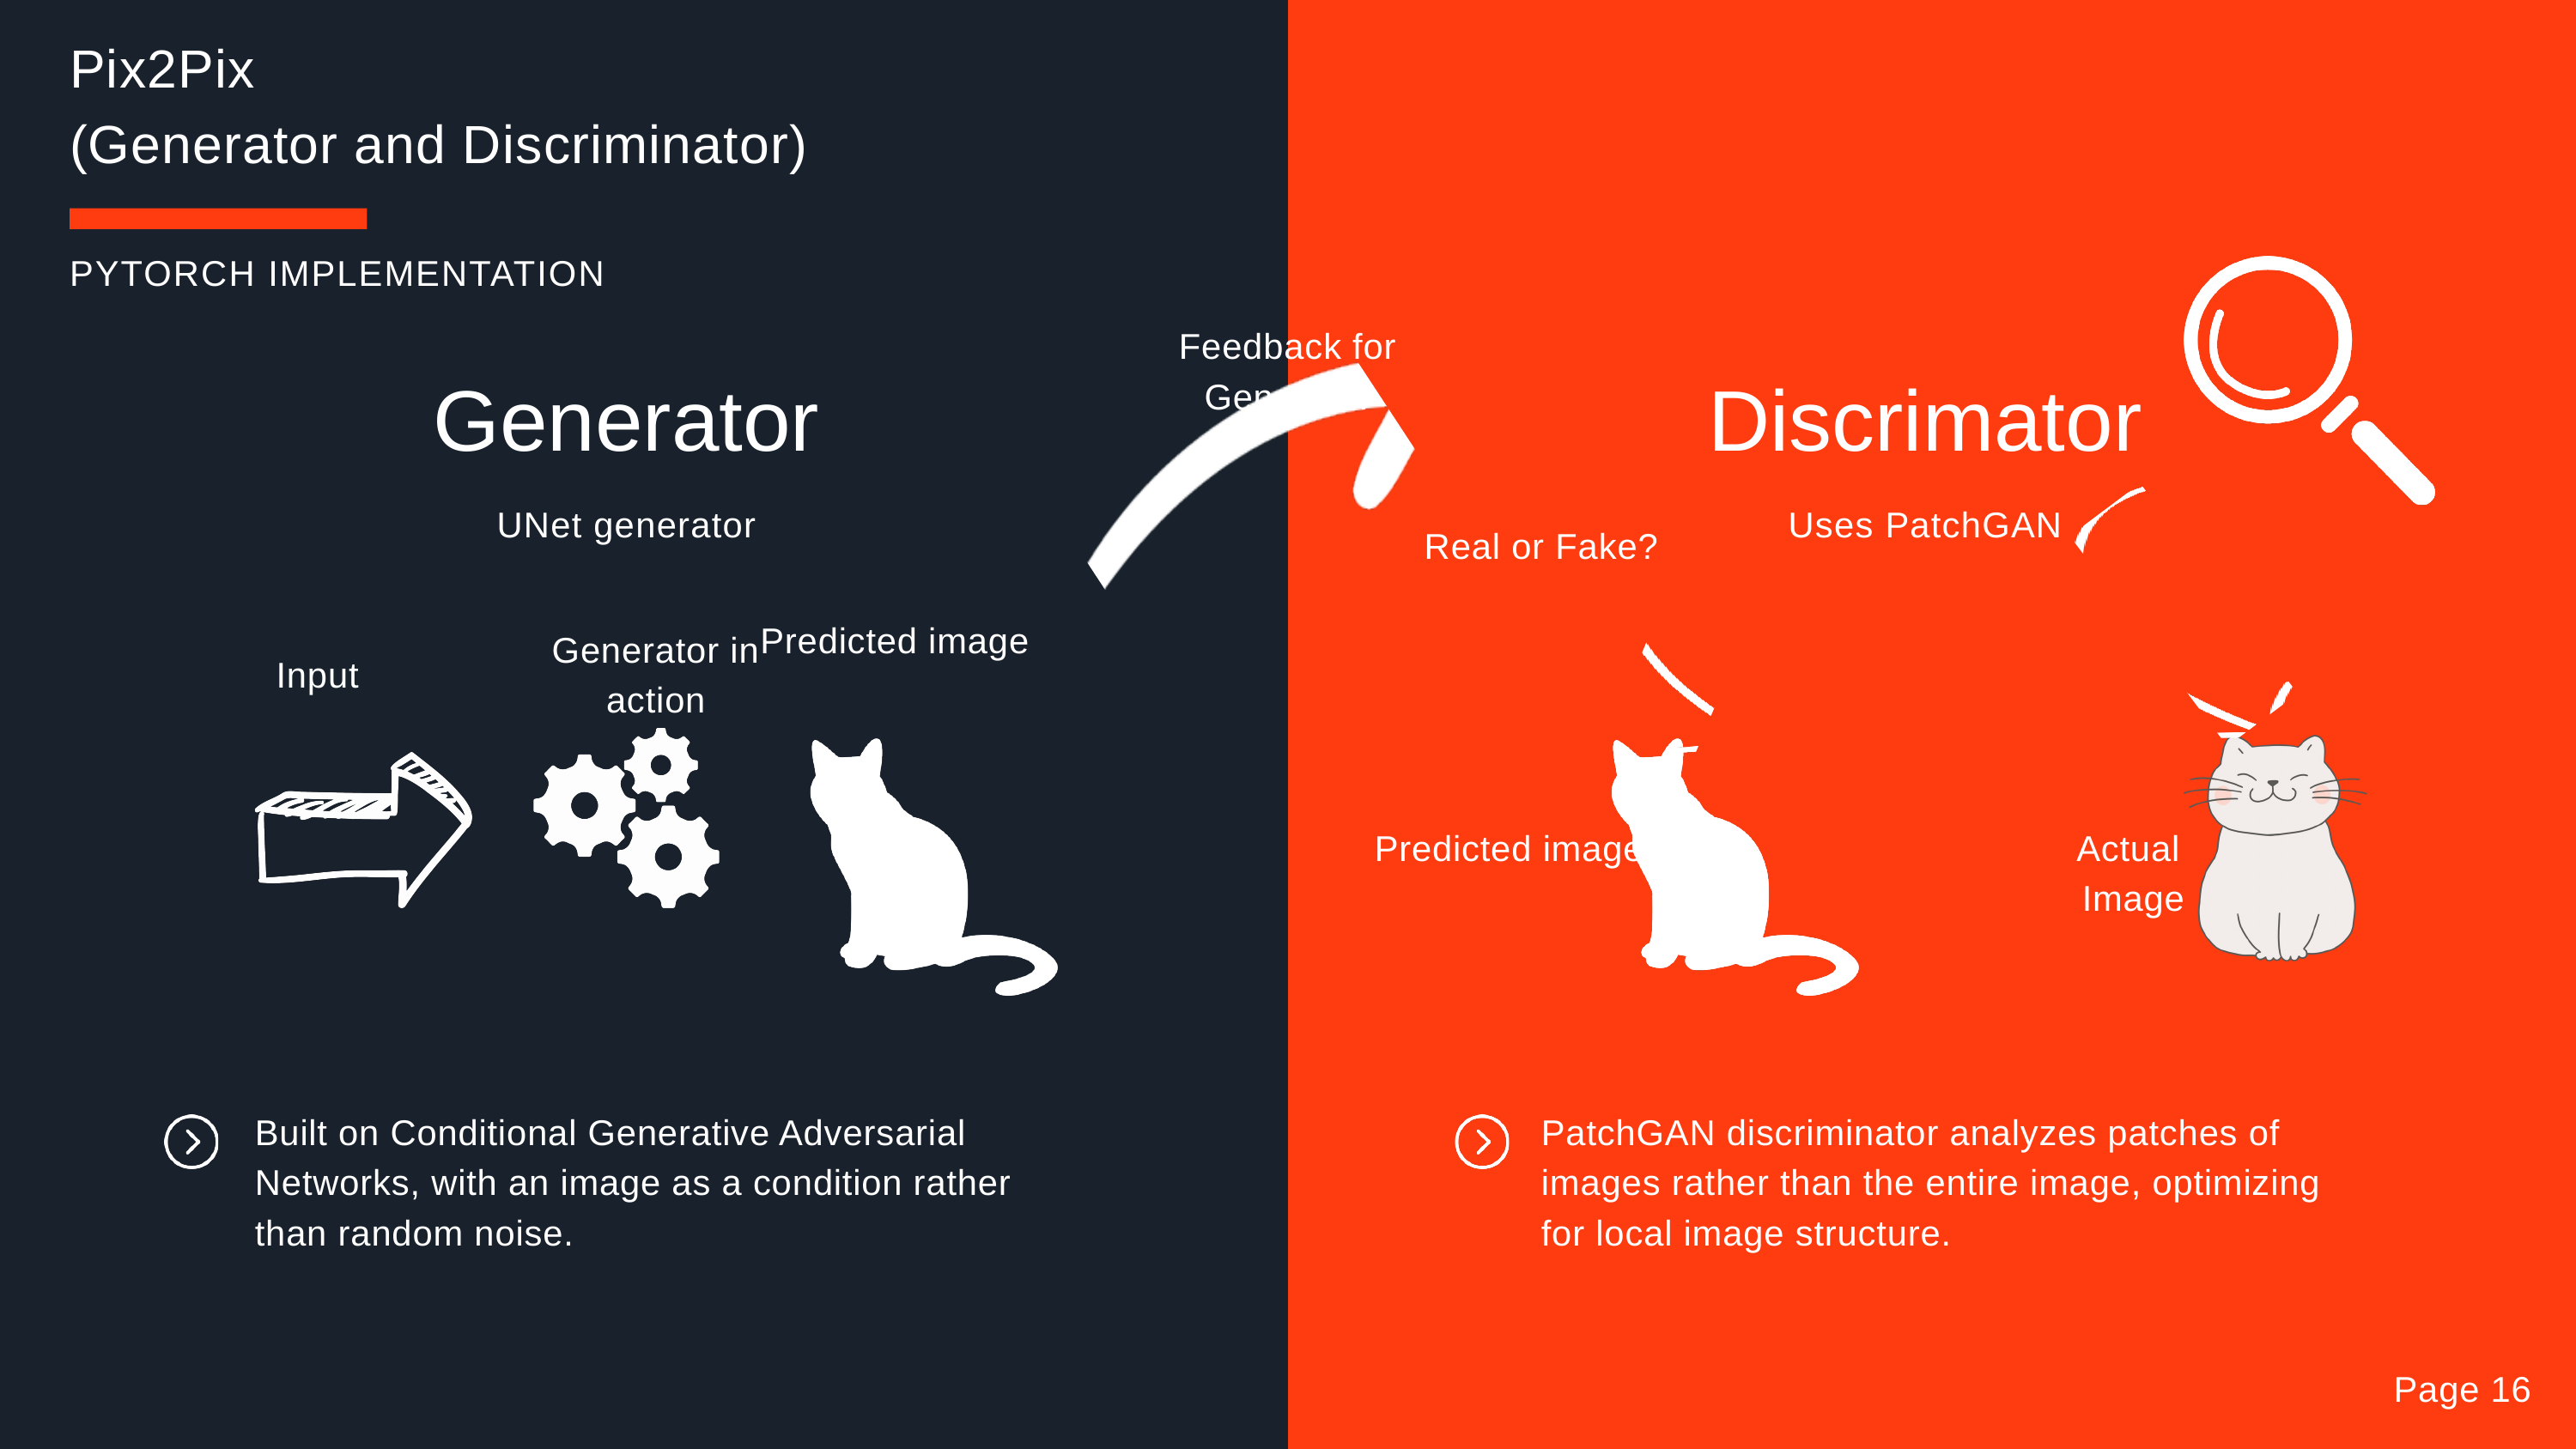

Pix2Pix
(Generator and Discriminator)

PYTORCH IMPLEMENTATION

Feedback for Generator

Generator
UNet generator
Discrimator
Uses PatchGAN

Real or Fake?
Predicted image
Generator in action
Input

Predicted image
Actual
Image
Built on Conditional Generative Adversarial Networks, with an image as a condition rather than random noise.
PatchGAN discriminator analyzes patches of images rather than the entire image, optimizing for local image structure.

Page 16